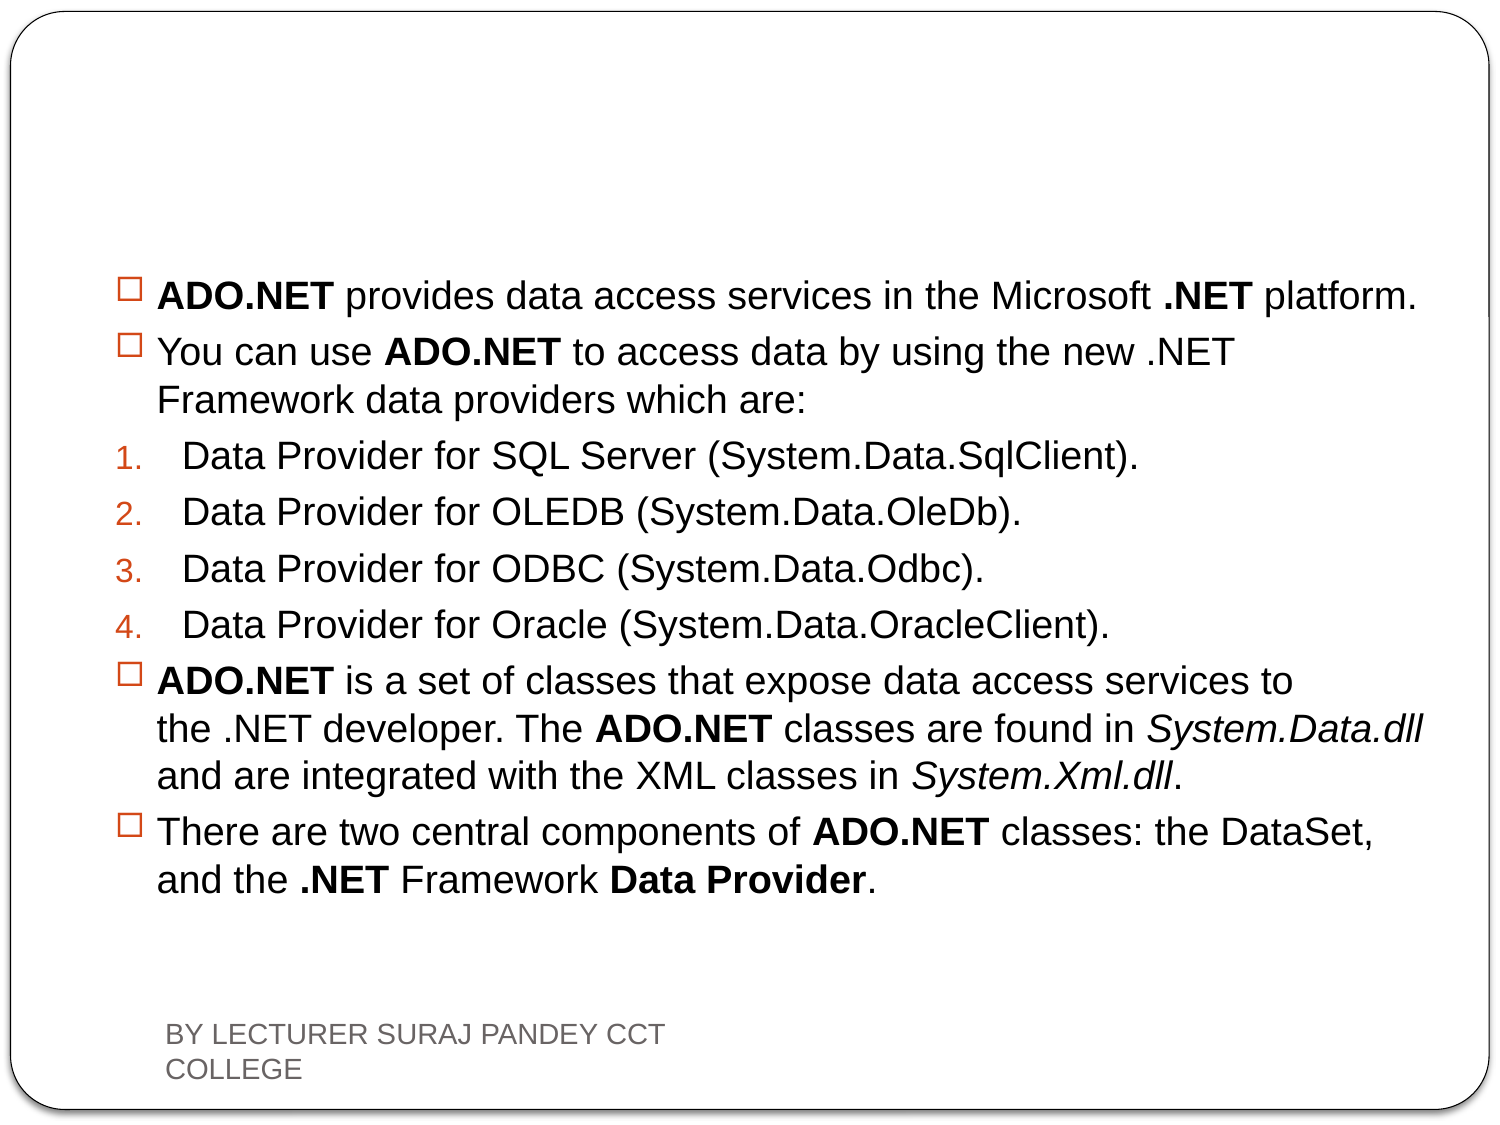

#
ADO.NET provides data access services in the Microsoft .NET platform.
You can use ADO.NET to access data by using the new .NET Framework data providers which are:
Data Provider for SQL Server (System.Data.SqlClient).
Data Provider for OLEDB (System.Data.OleDb).
Data Provider for ODBC (System.Data.Odbc).
Data Provider for Oracle (System.Data.OracleClient).
ADO.NET is a set of classes that expose data access services to the .NET developer. The ADO.NET classes are found in System.Data.dll and are integrated with the XML classes in System.Xml.dll.
There are two central components of ADO.NET classes: the DataSet, and the .NET Framework Data Provider.

BY LECTURER SURAJ PANDEY CCT COLLEGE